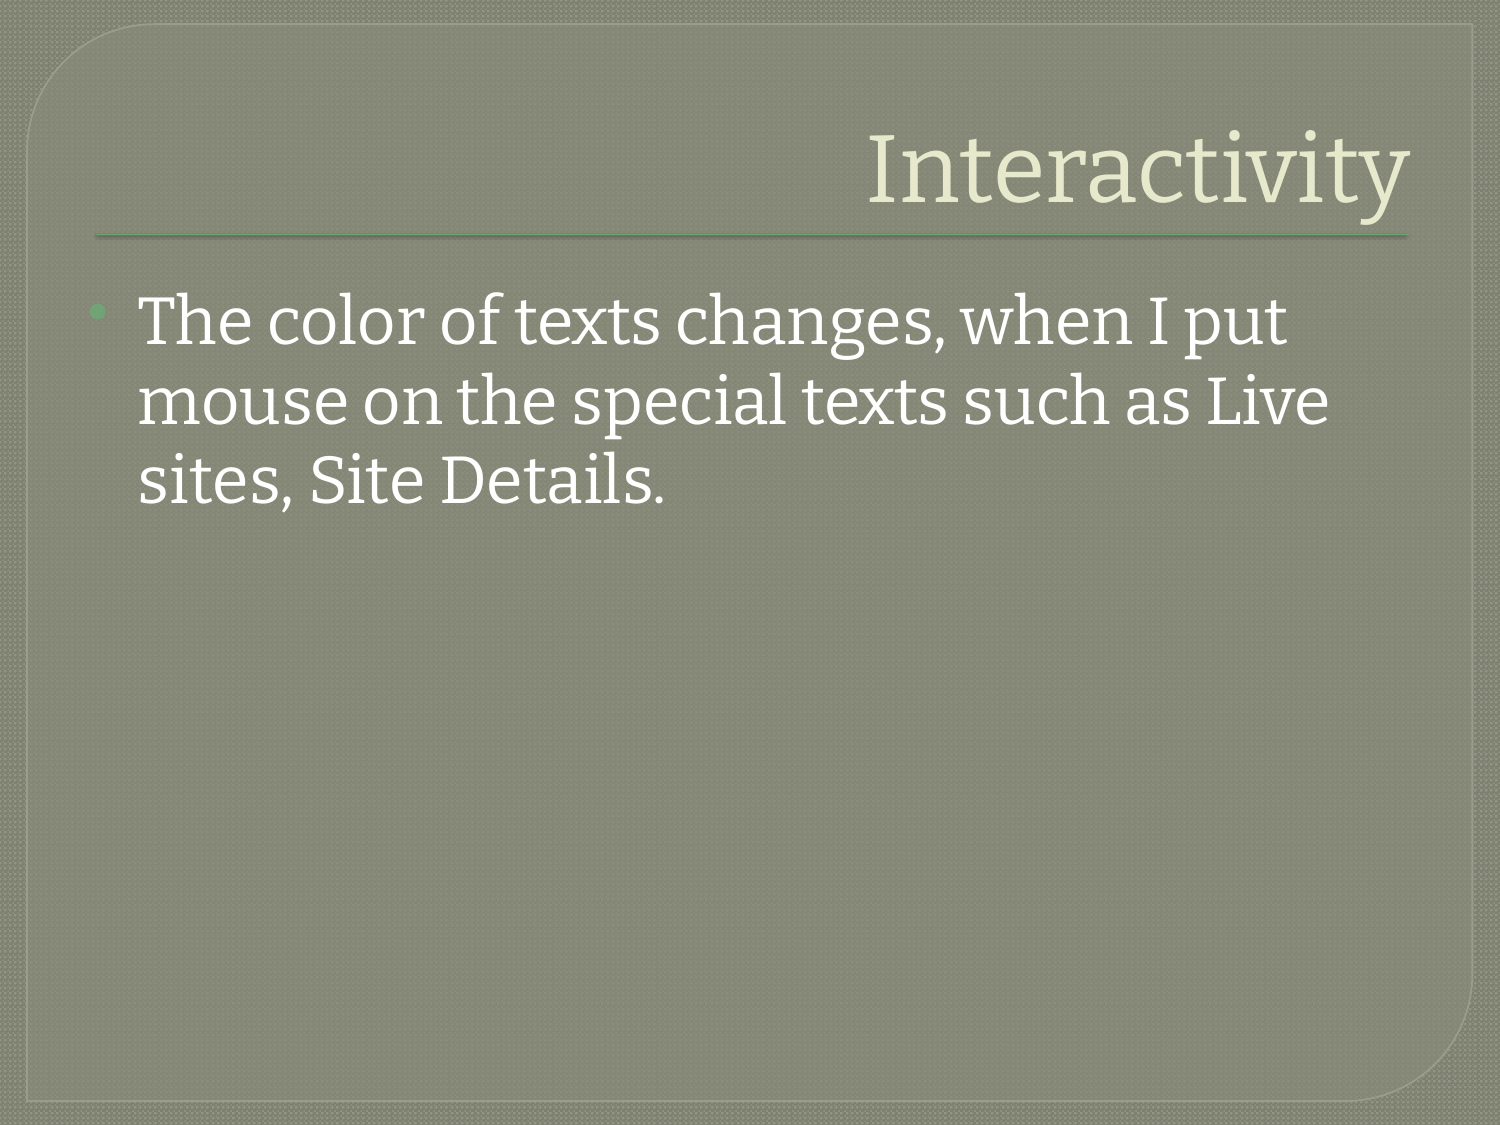

# Interactivity
The color of texts changes, when I put mouse on the special texts such as Live sites, Site Details.